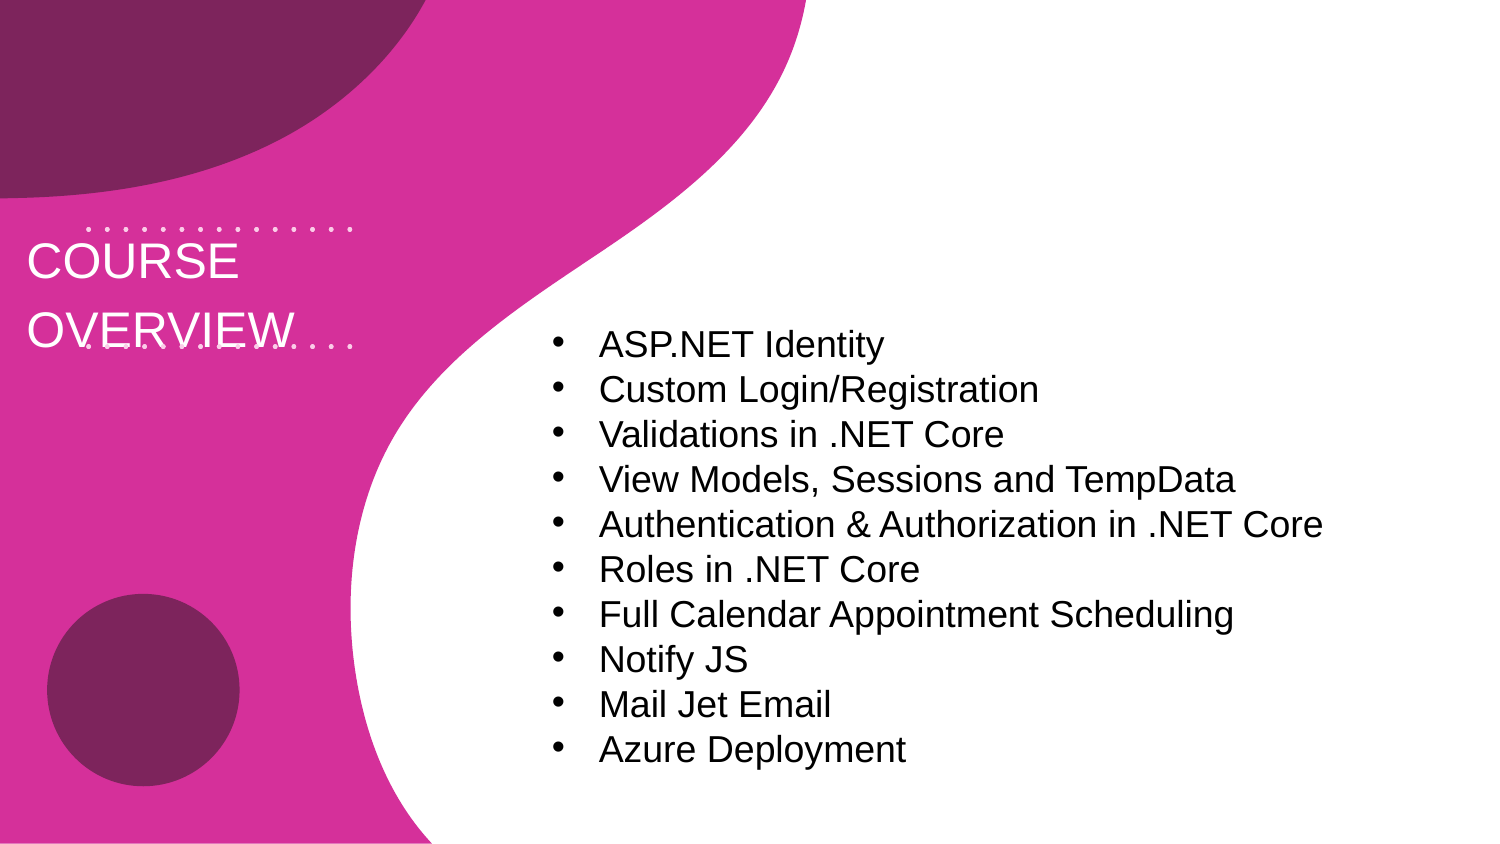

# COURSE OVERVIEW
ASP.NET Identity
Custom Login/Registration
Validations in .NET Core
View Models, Sessions and TempData
Authentication & Authorization in .NET Core
Roles in .NET Core
Full Calendar Appointment Scheduling
Notify JS
Mail Jet Email
Azure Deployment